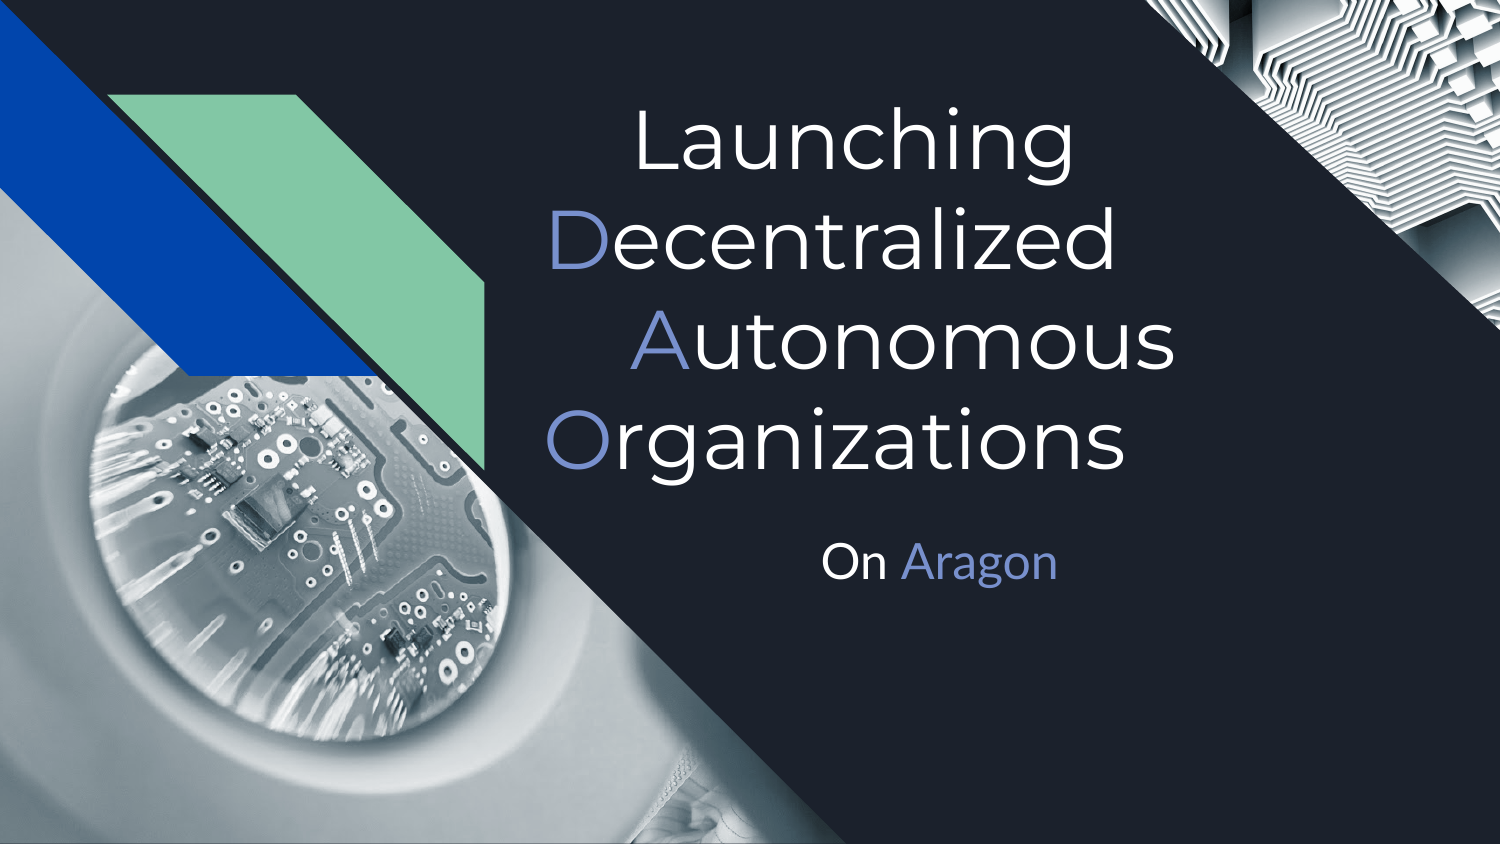

# Launching
Decentralized
    Autonomous
Organizations
On Aragon